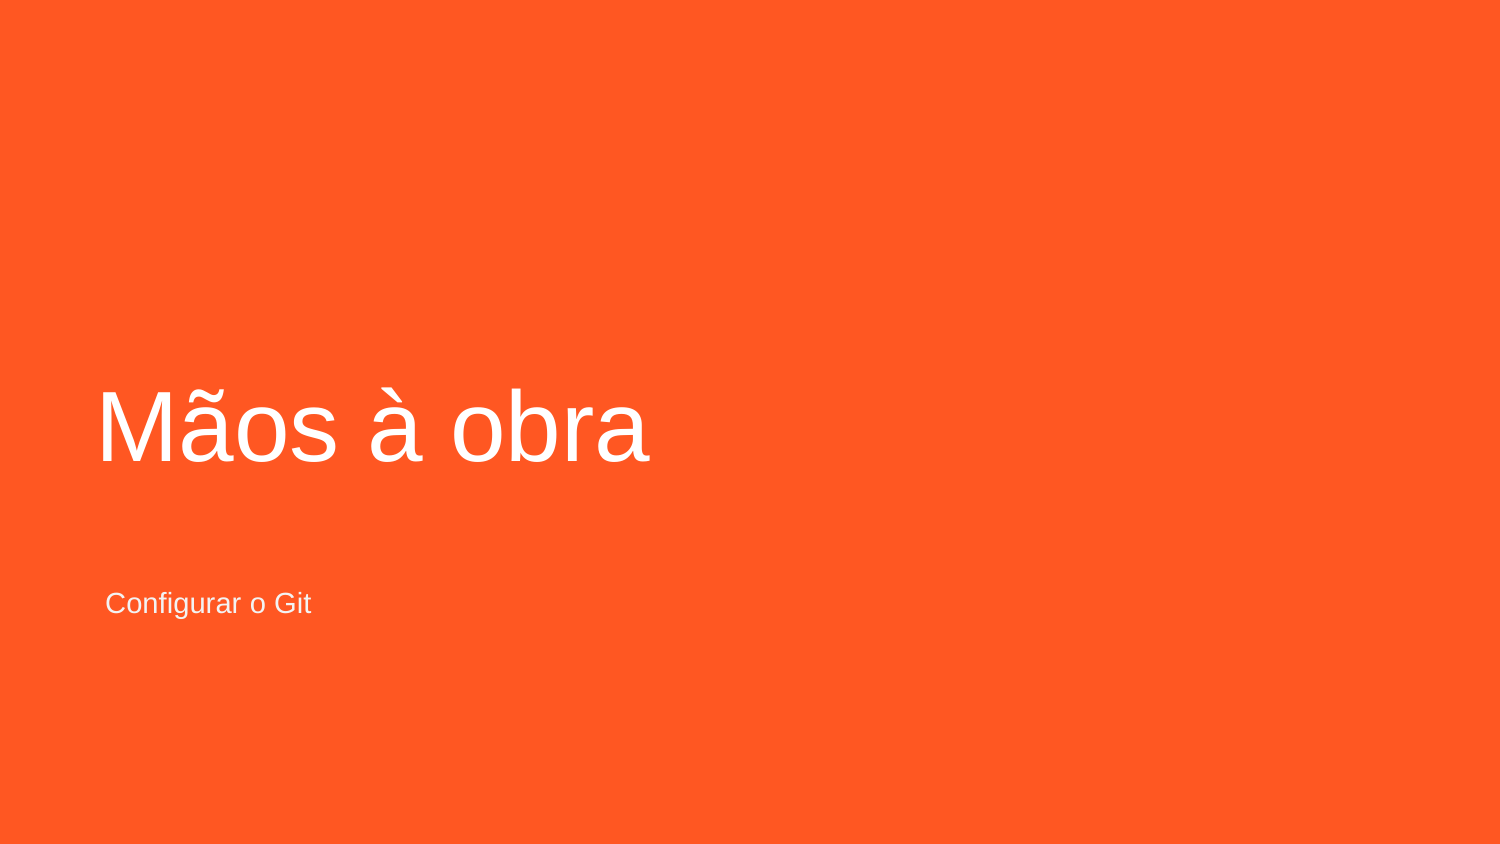

# Mãos à obra
Configurar o Git